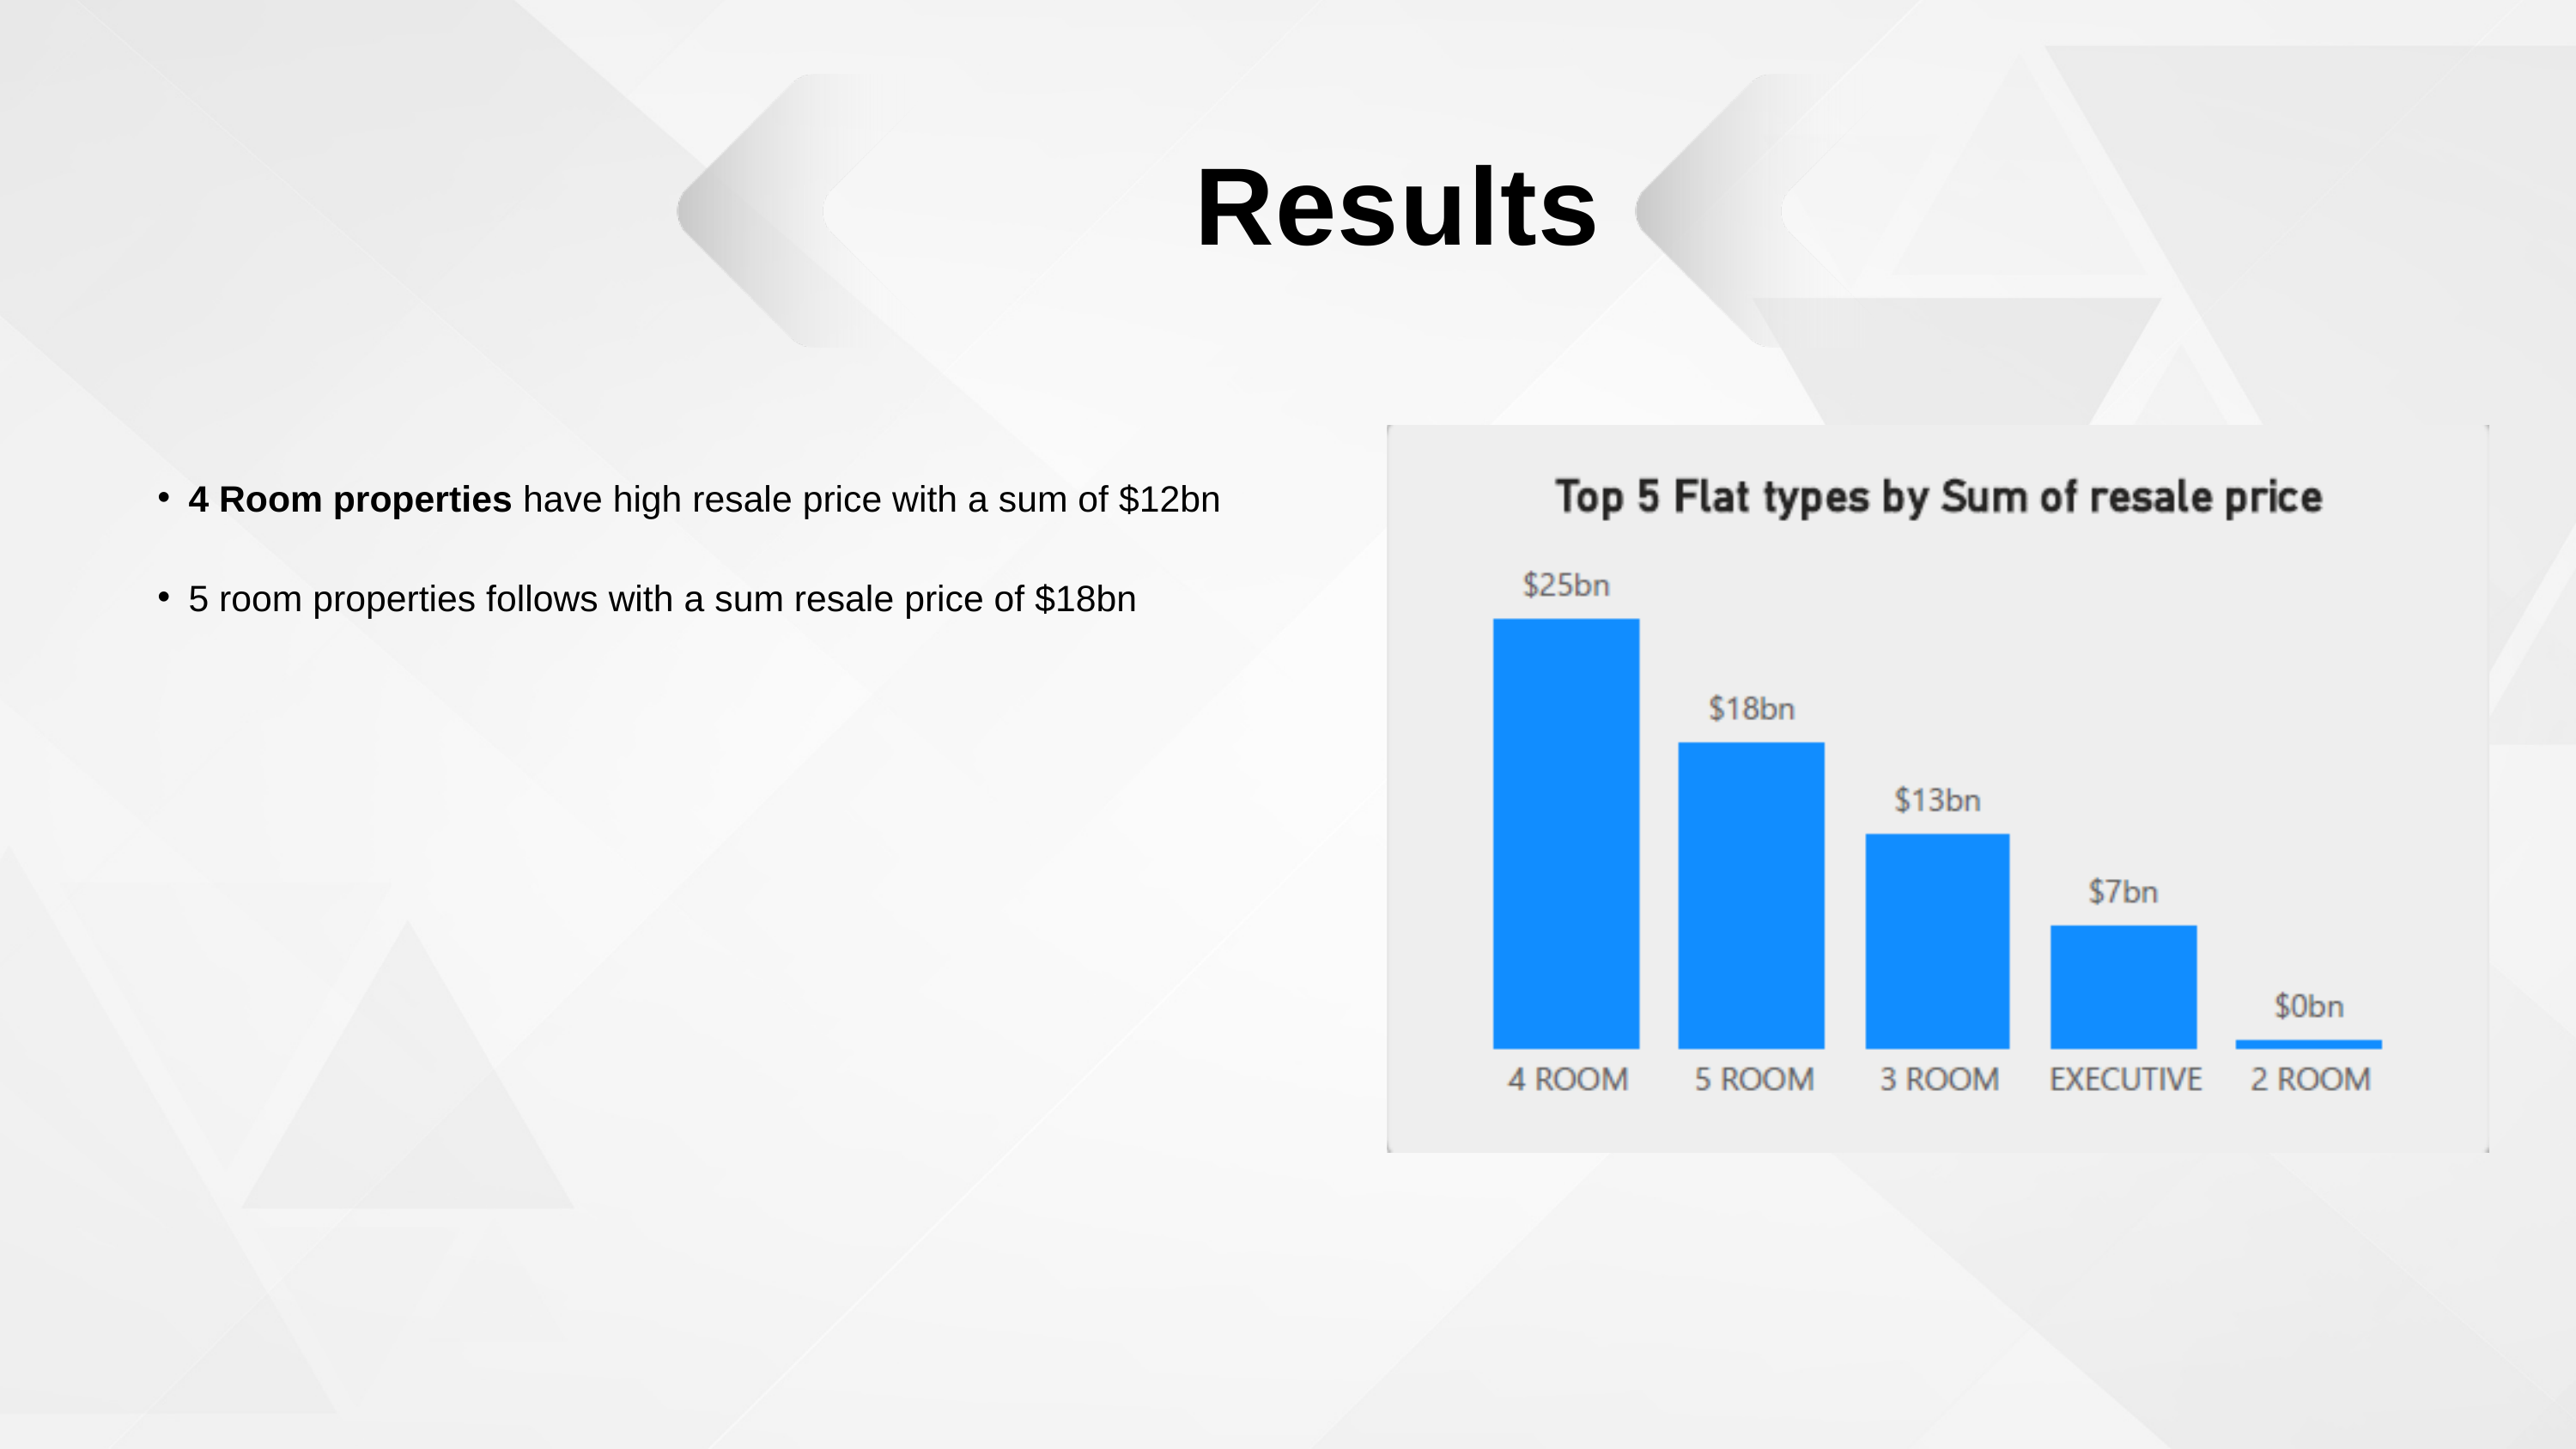

Results

4 Room properties have high resale price with a sum of $12bn

5 room properties follows with a sum resale price of $18bn